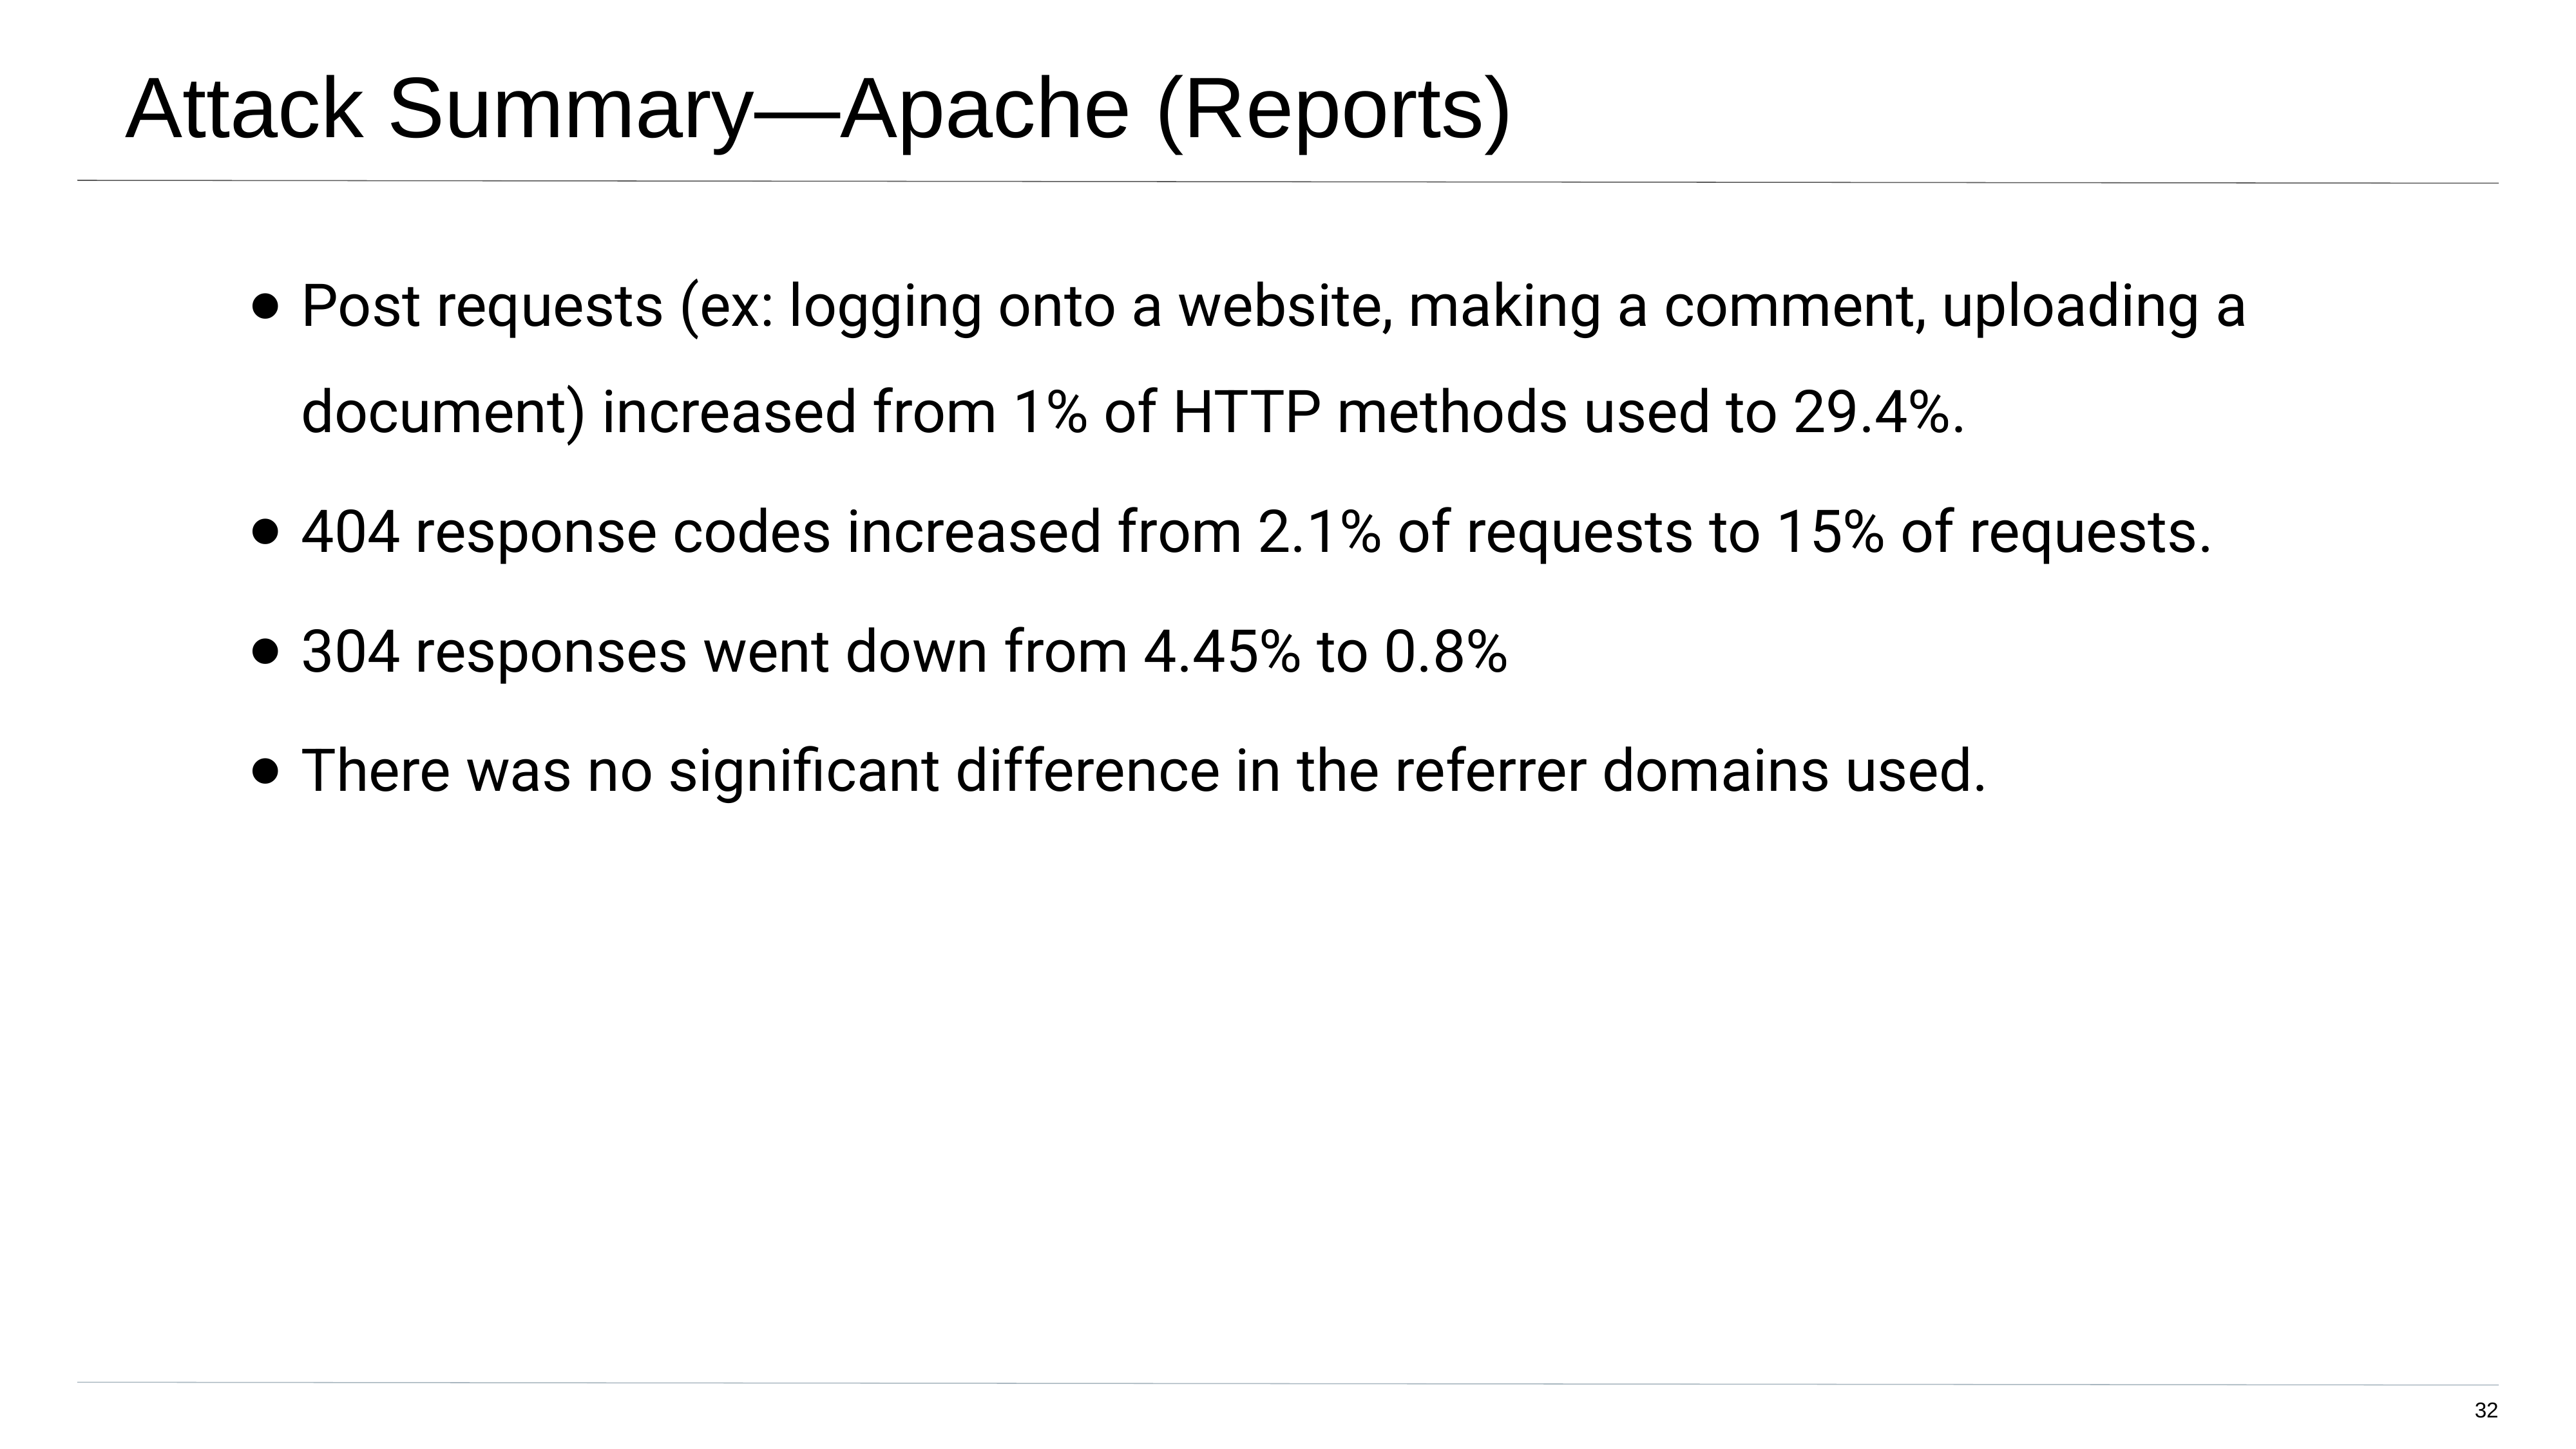

# Attack Summary—Apache (Reports)
Post requests (ex: logging onto a website, making a comment, uploading a document) increased from 1% of HTTP methods used to 29.4%.
404 response codes increased from 2.1% of requests to 15% of requests.
304 responses went down from 4.45% to 0.8%
There was no significant difference in the referrer domains used.

32